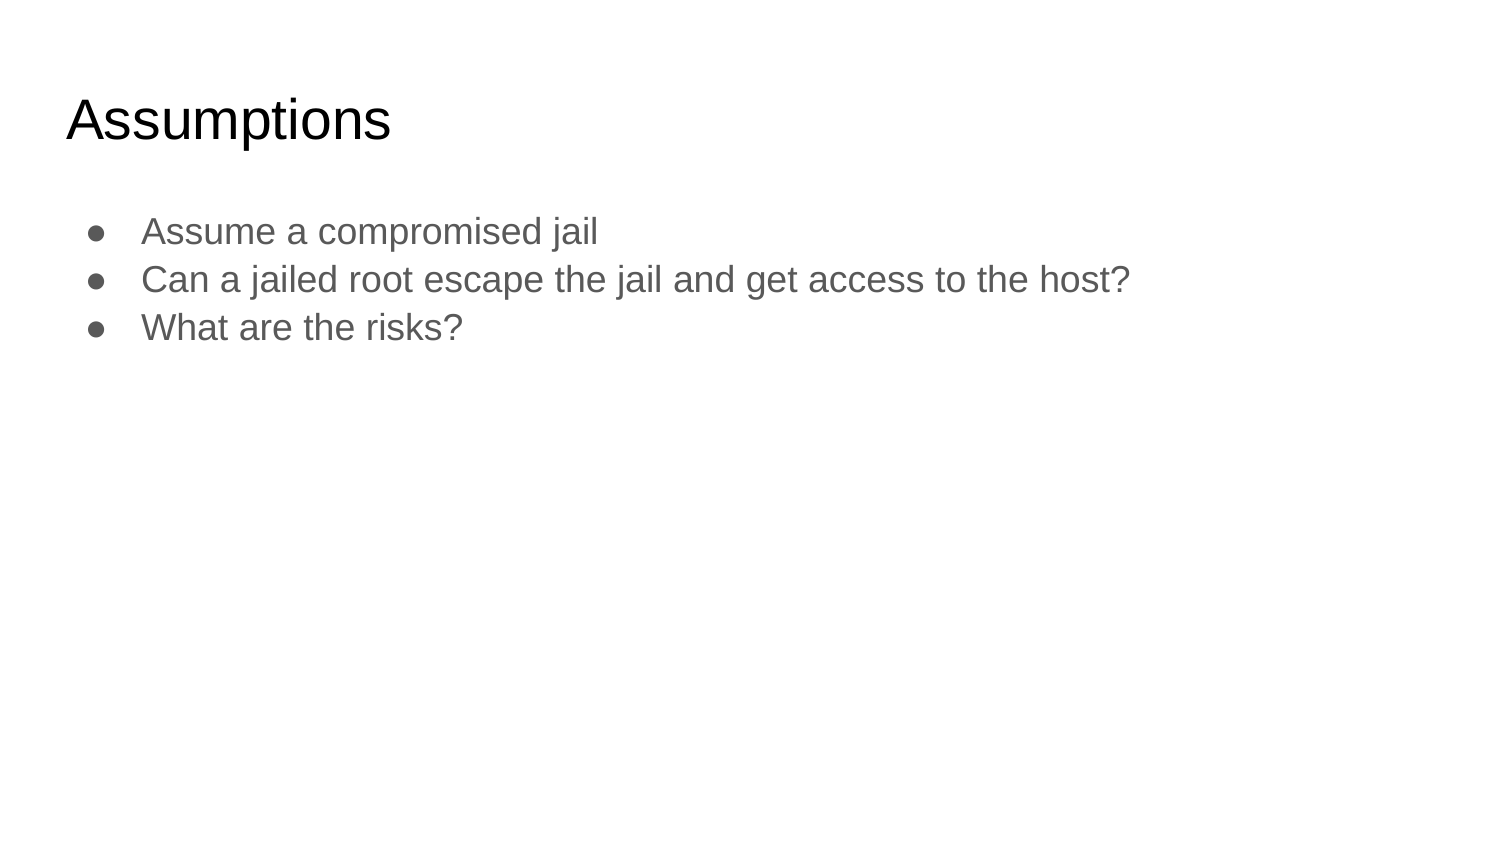

# Assumptions
Assume a compromised jail
Can a jailed root escape the jail and get access to the host?
What are the risks?